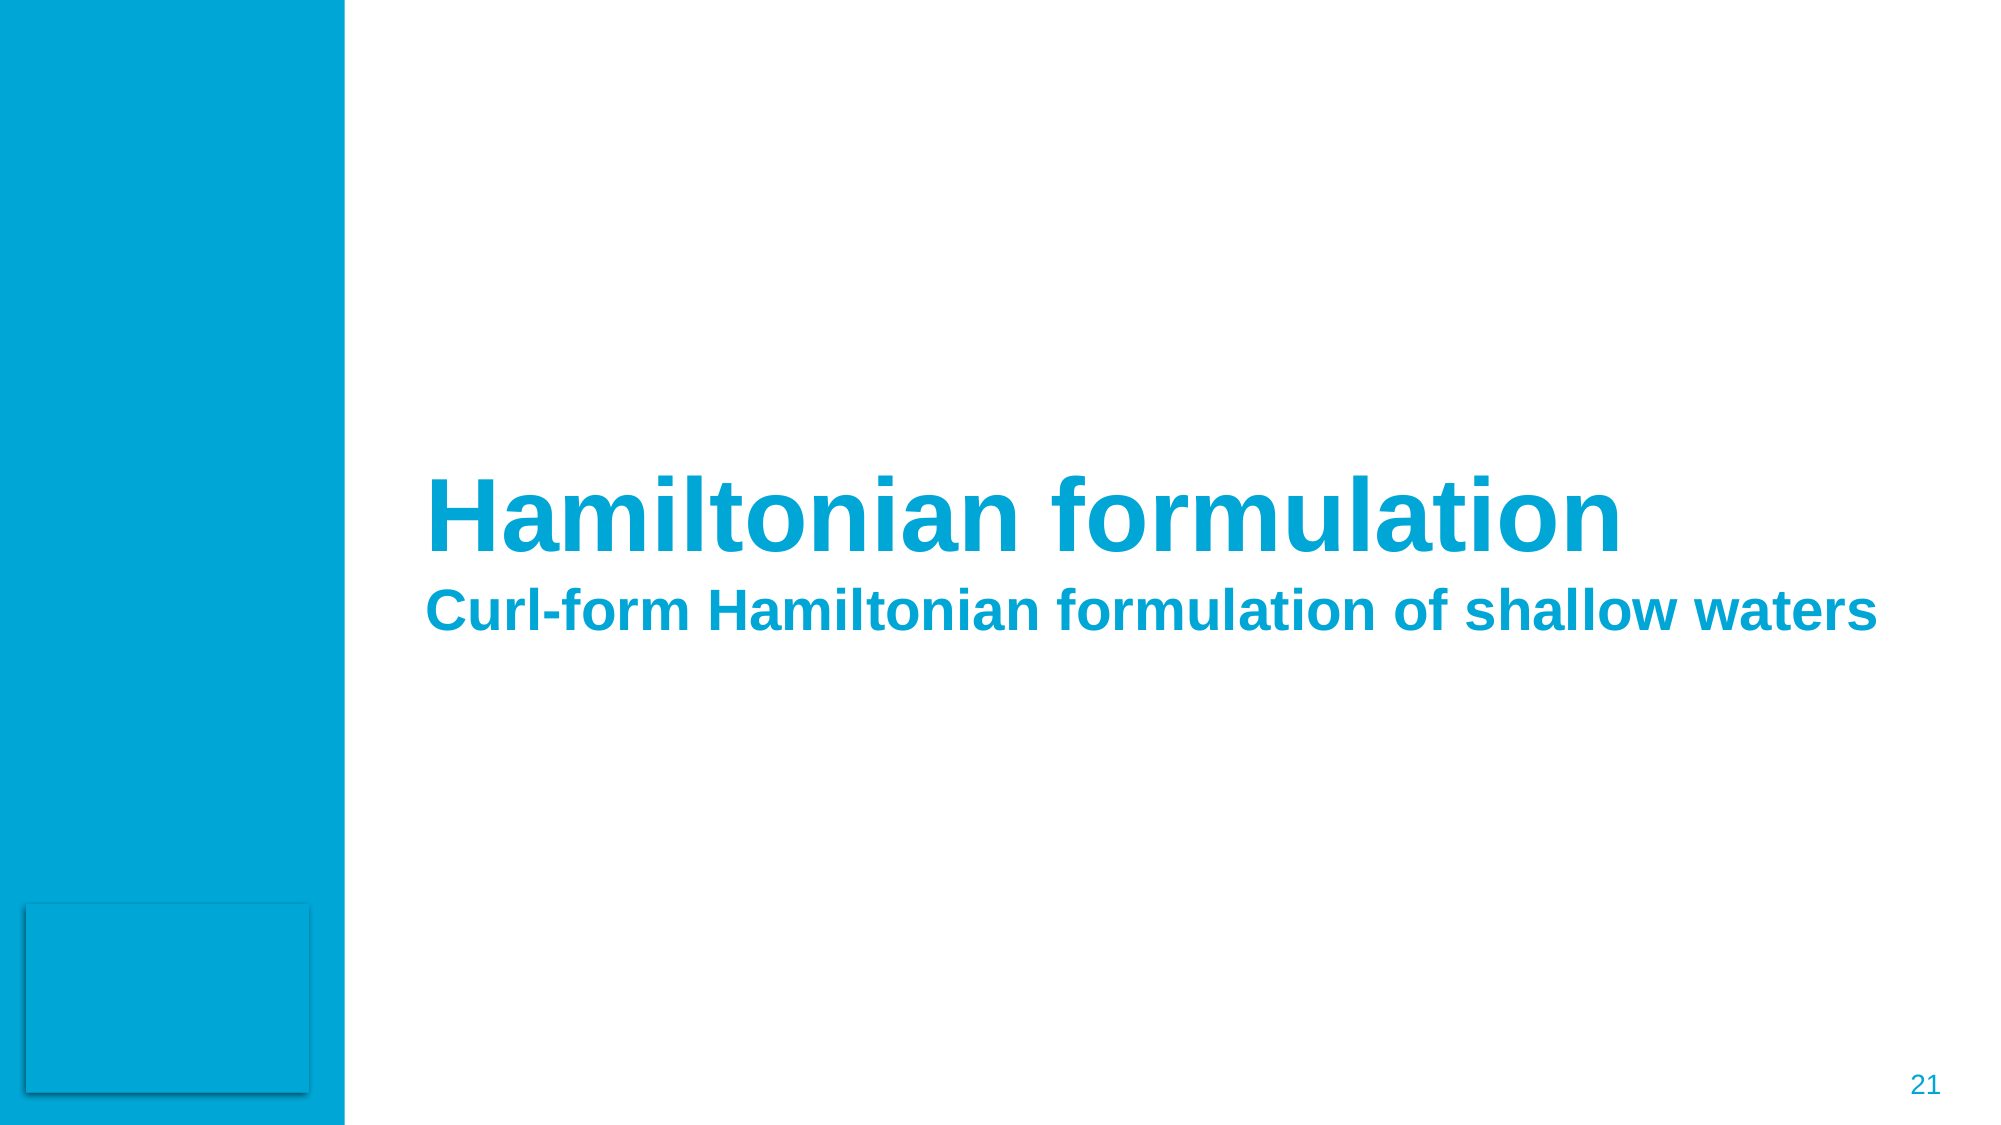

# Hamiltonian formulation Curl-form Hamiltonian formulation of shallow waters